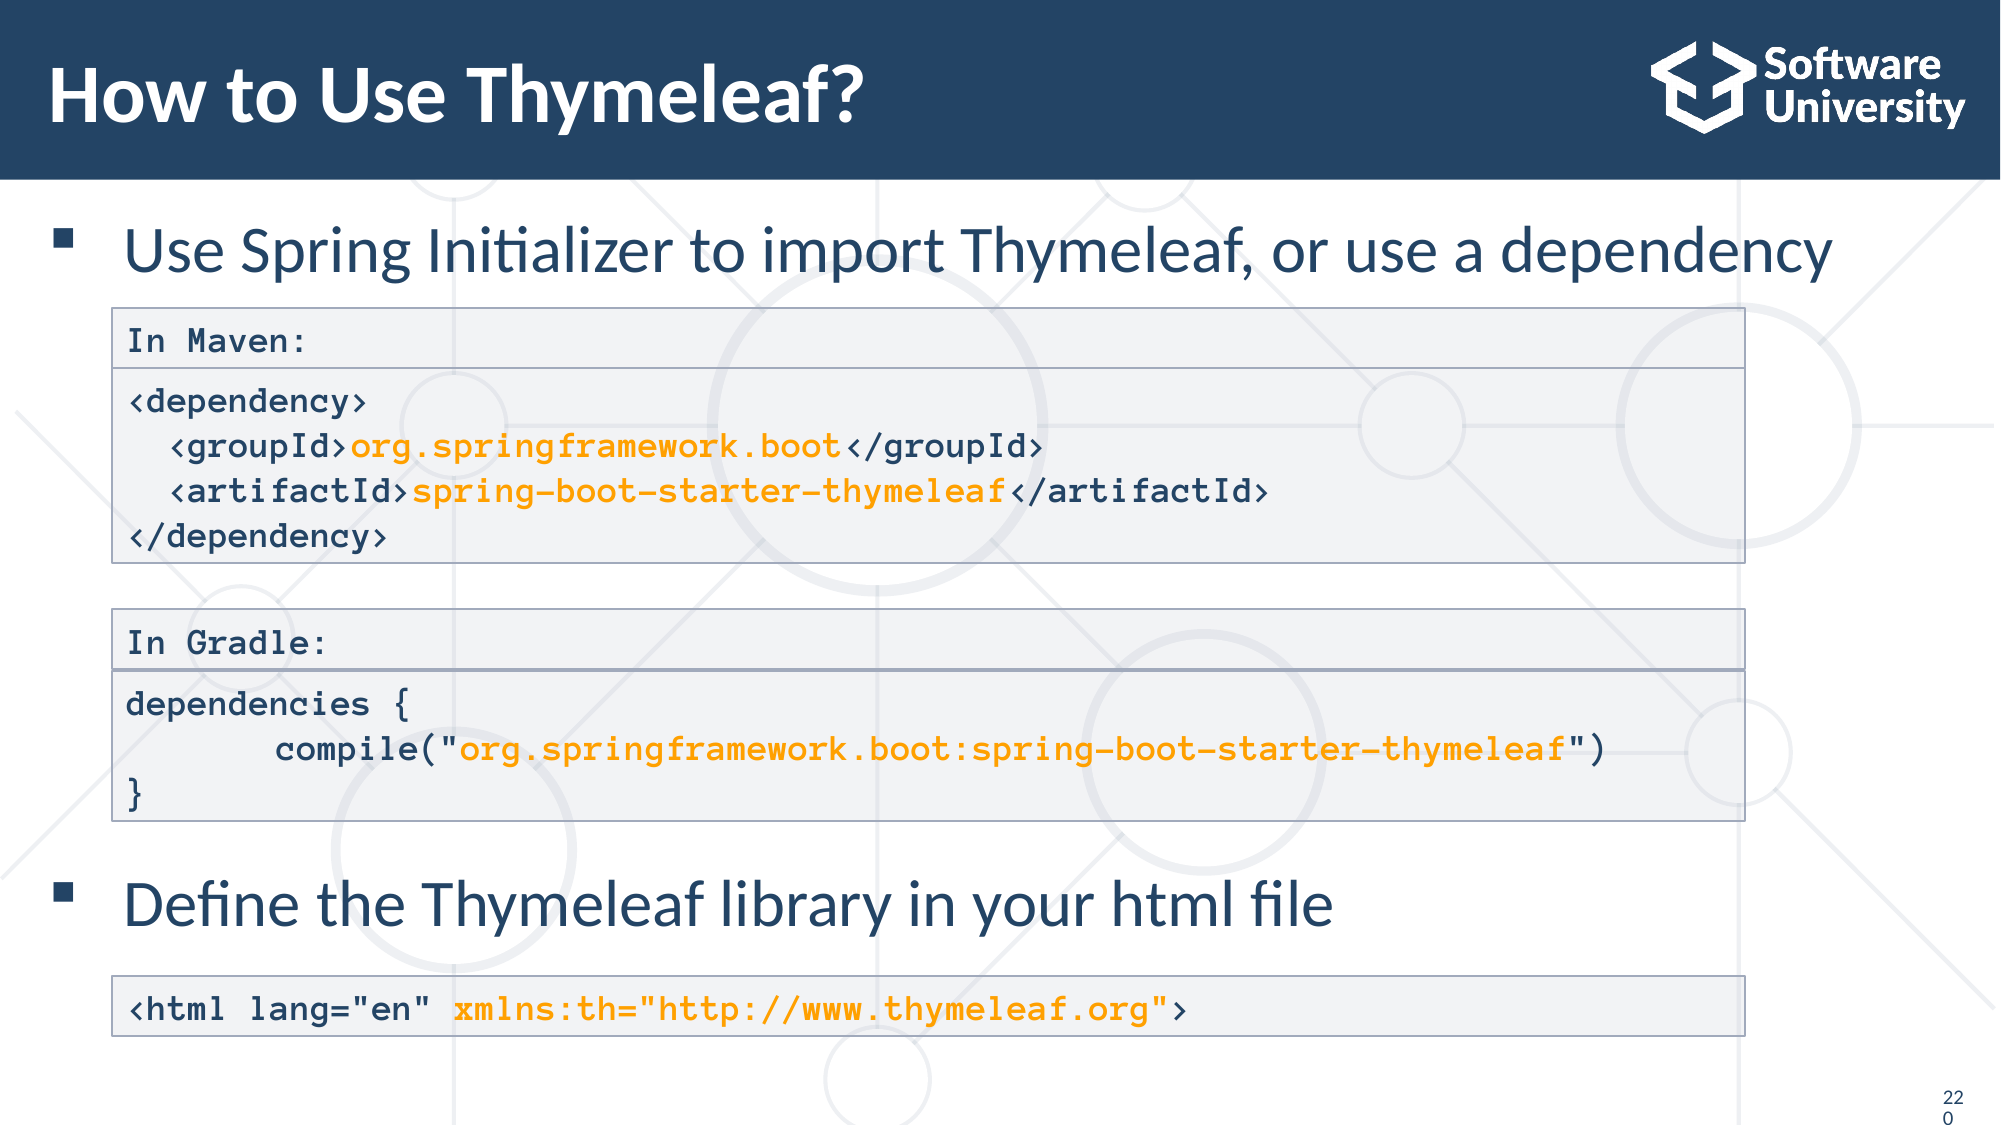

# How to Use Thymeleaf?
Use Spring Initializer to import Thymeleaf, or use a dependency

Define the Thymeleaf library in your html file
In Maven:
<dependency>
  <groupId>org.springframework.boot</groupId>
  <artifactId>spring-boot-starter-thymeleaf</artifactId>
</dependency>
In Gradle:
dependencies {​
	compile("org.springframework.boot:spring-boot-starter-thymeleaf")
}
<html lang="en" xmlns:th="http://www.thymeleaf.org">
220